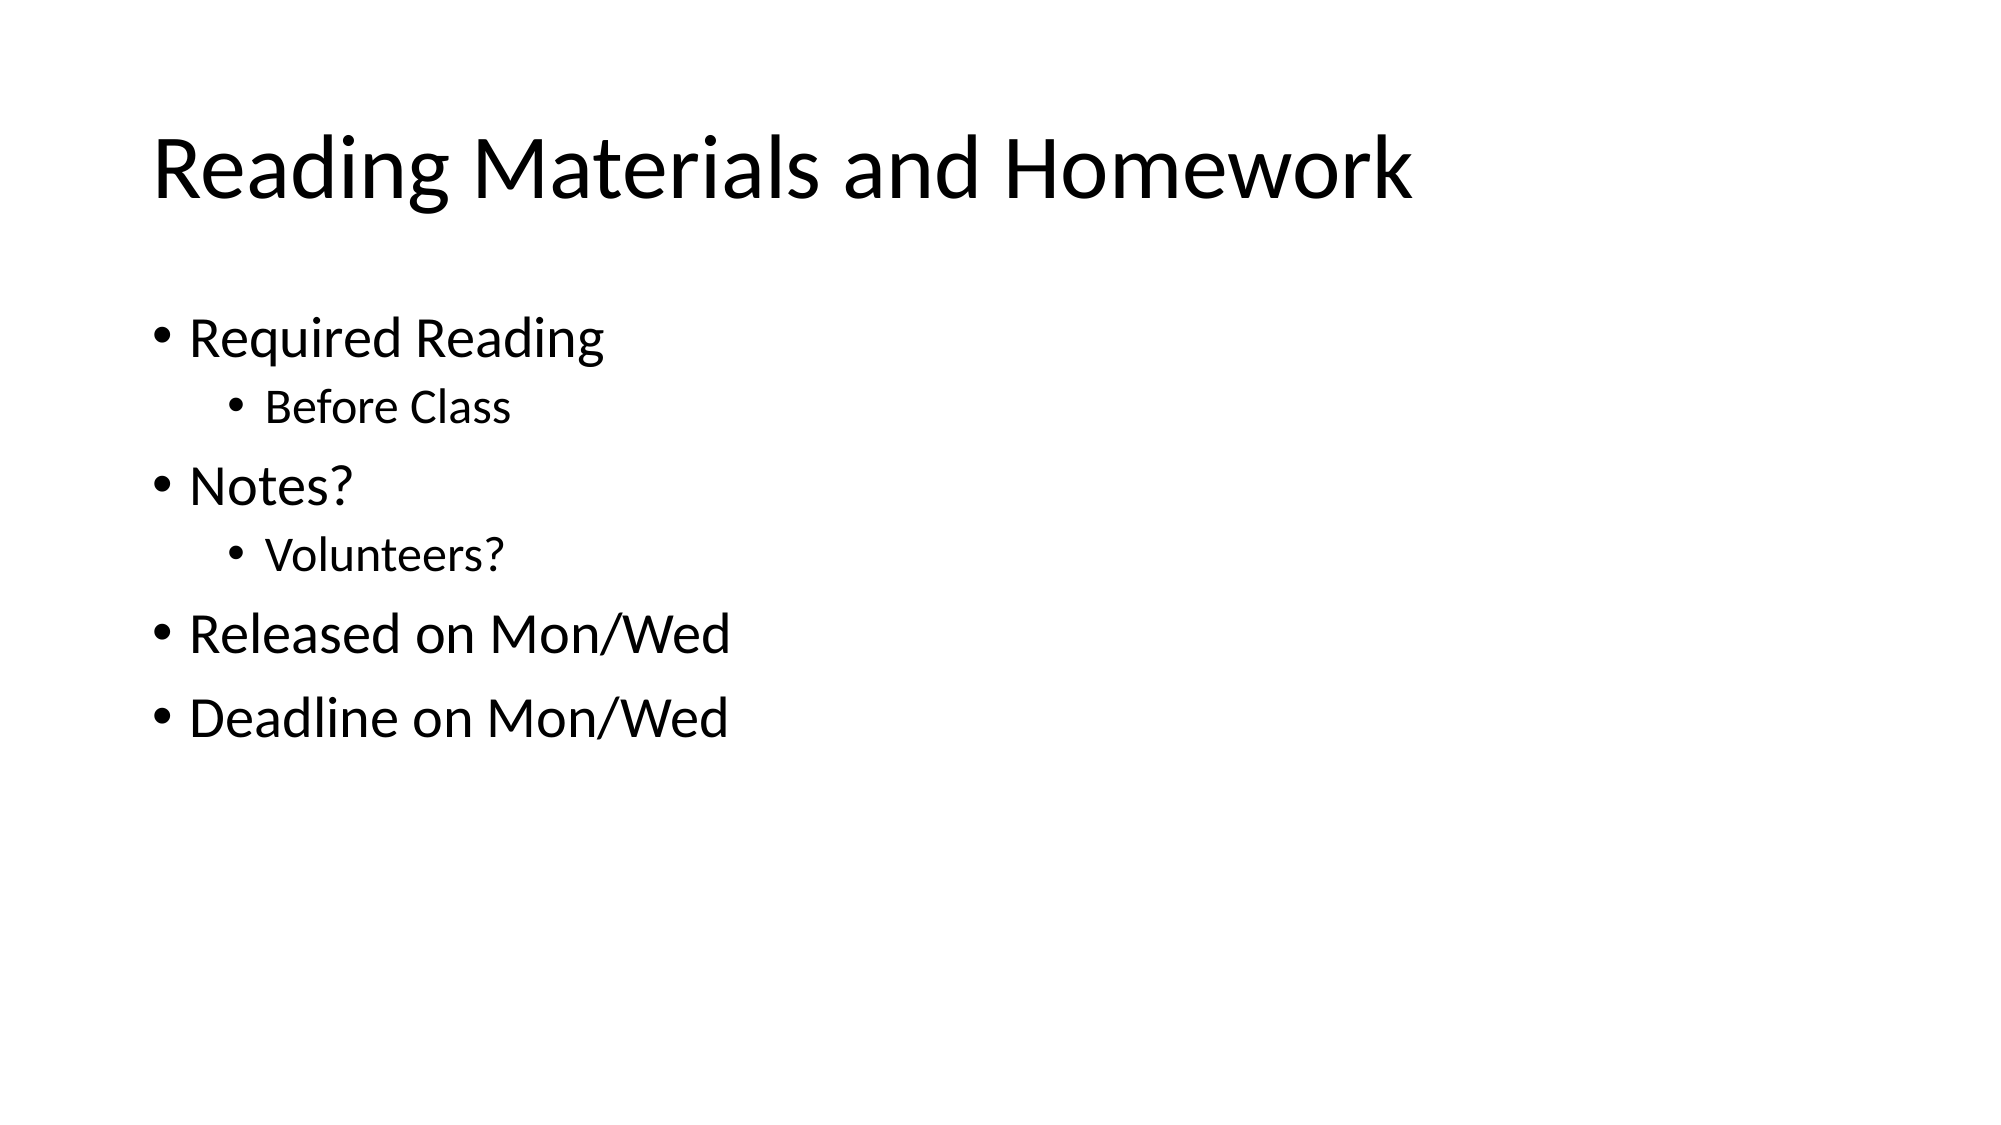

# Reading Materials and Homework
Required Reading
Before Class
Notes?
Volunteers?
Released on Mon/Wed
Deadline on Mon/Wed